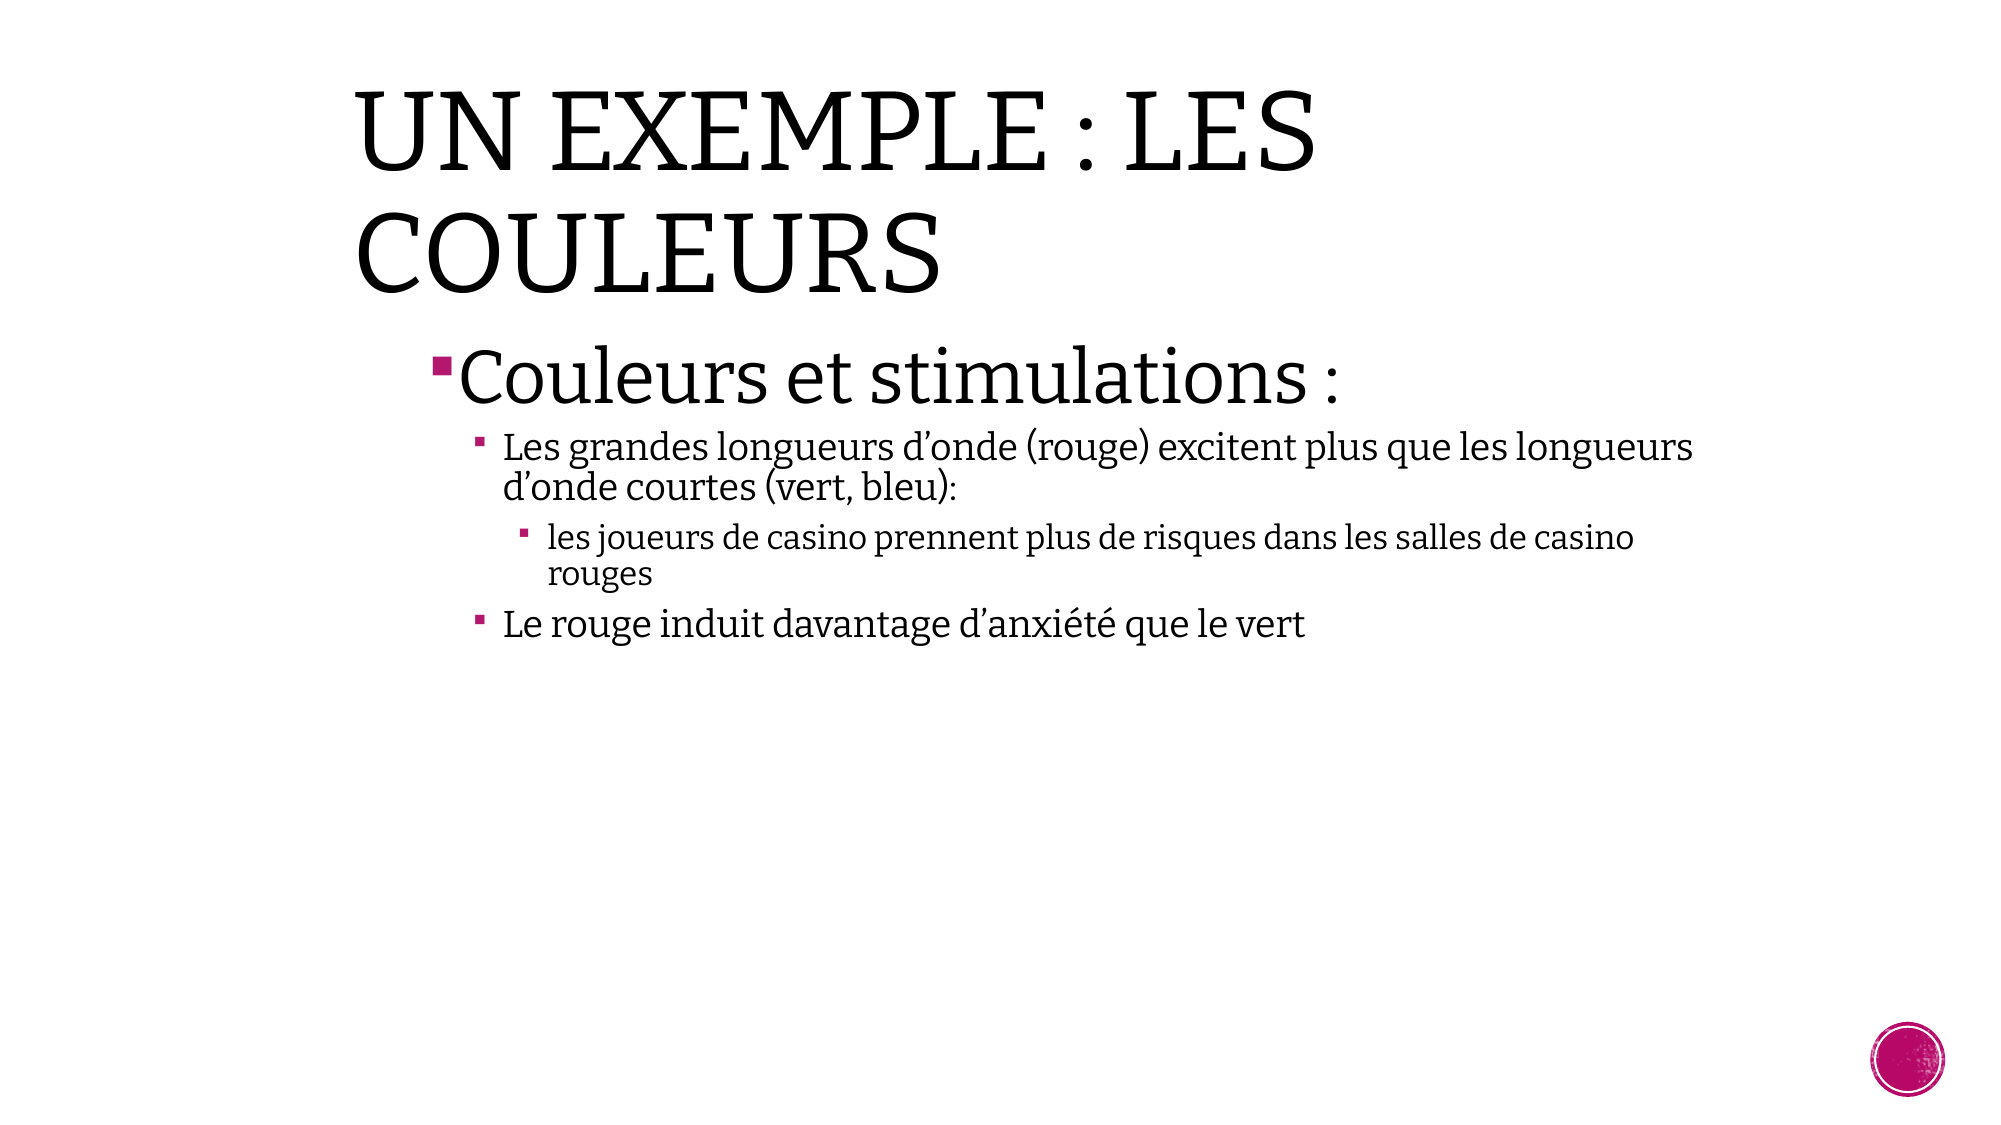

# Un exemple : les couleurs
Couleurs et stimulations :
Les grandes longueurs d’onde (rouge) excitent plus que les longueurs d’onde courtes (vert, bleu):
les joueurs de casino prennent plus de risques dans les salles de casino rouges
Le rouge induit davantage d’anxiété que le vert